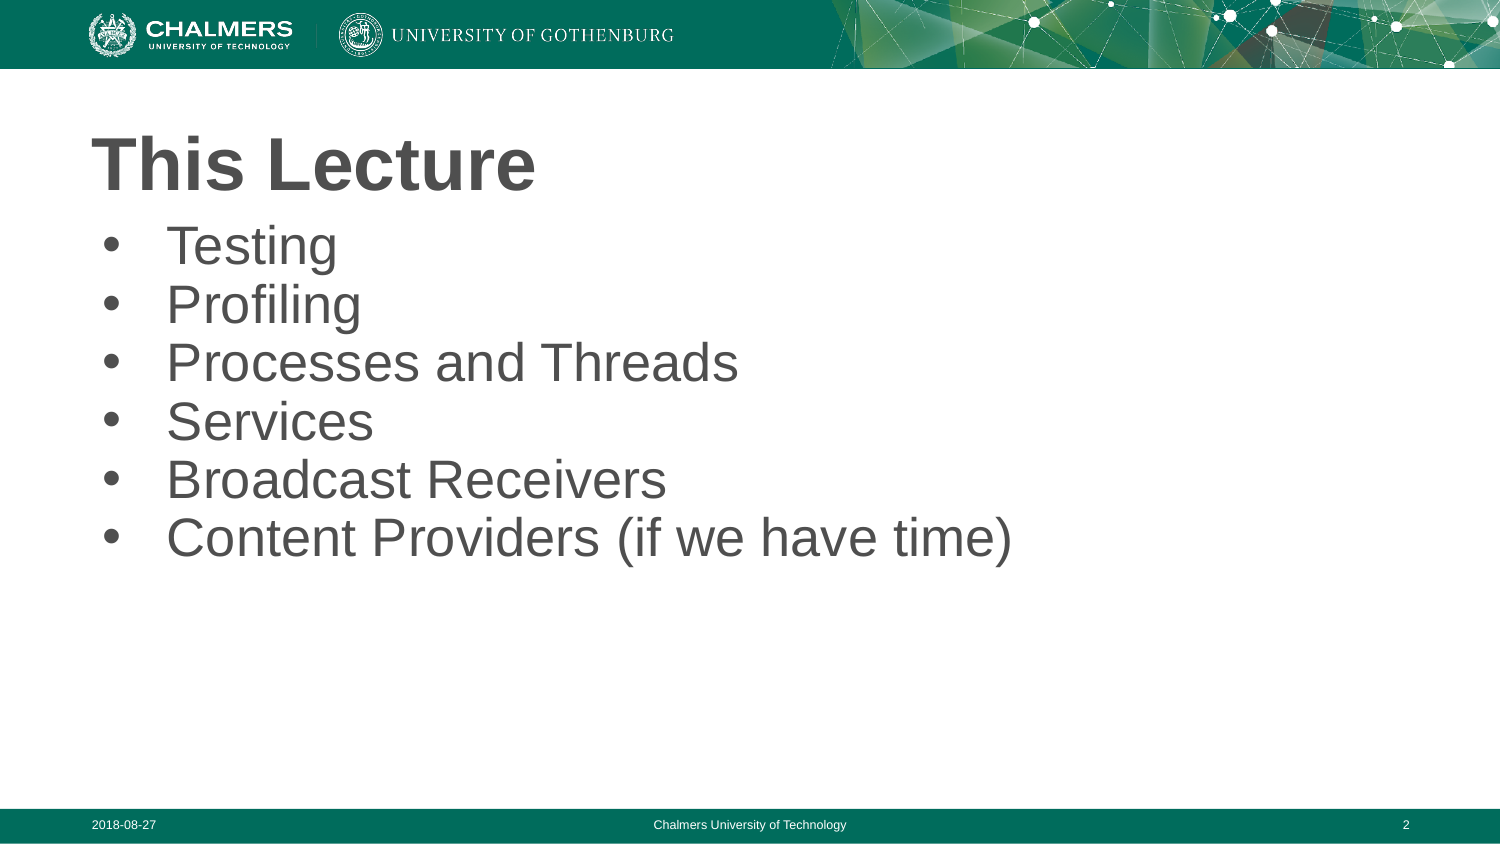

# This Lecture
Testing
Profiling
Processes and Threads
Services
Broadcast Receivers
Content Providers (if we have time)
2018-08-27
Chalmers University of Technology
2